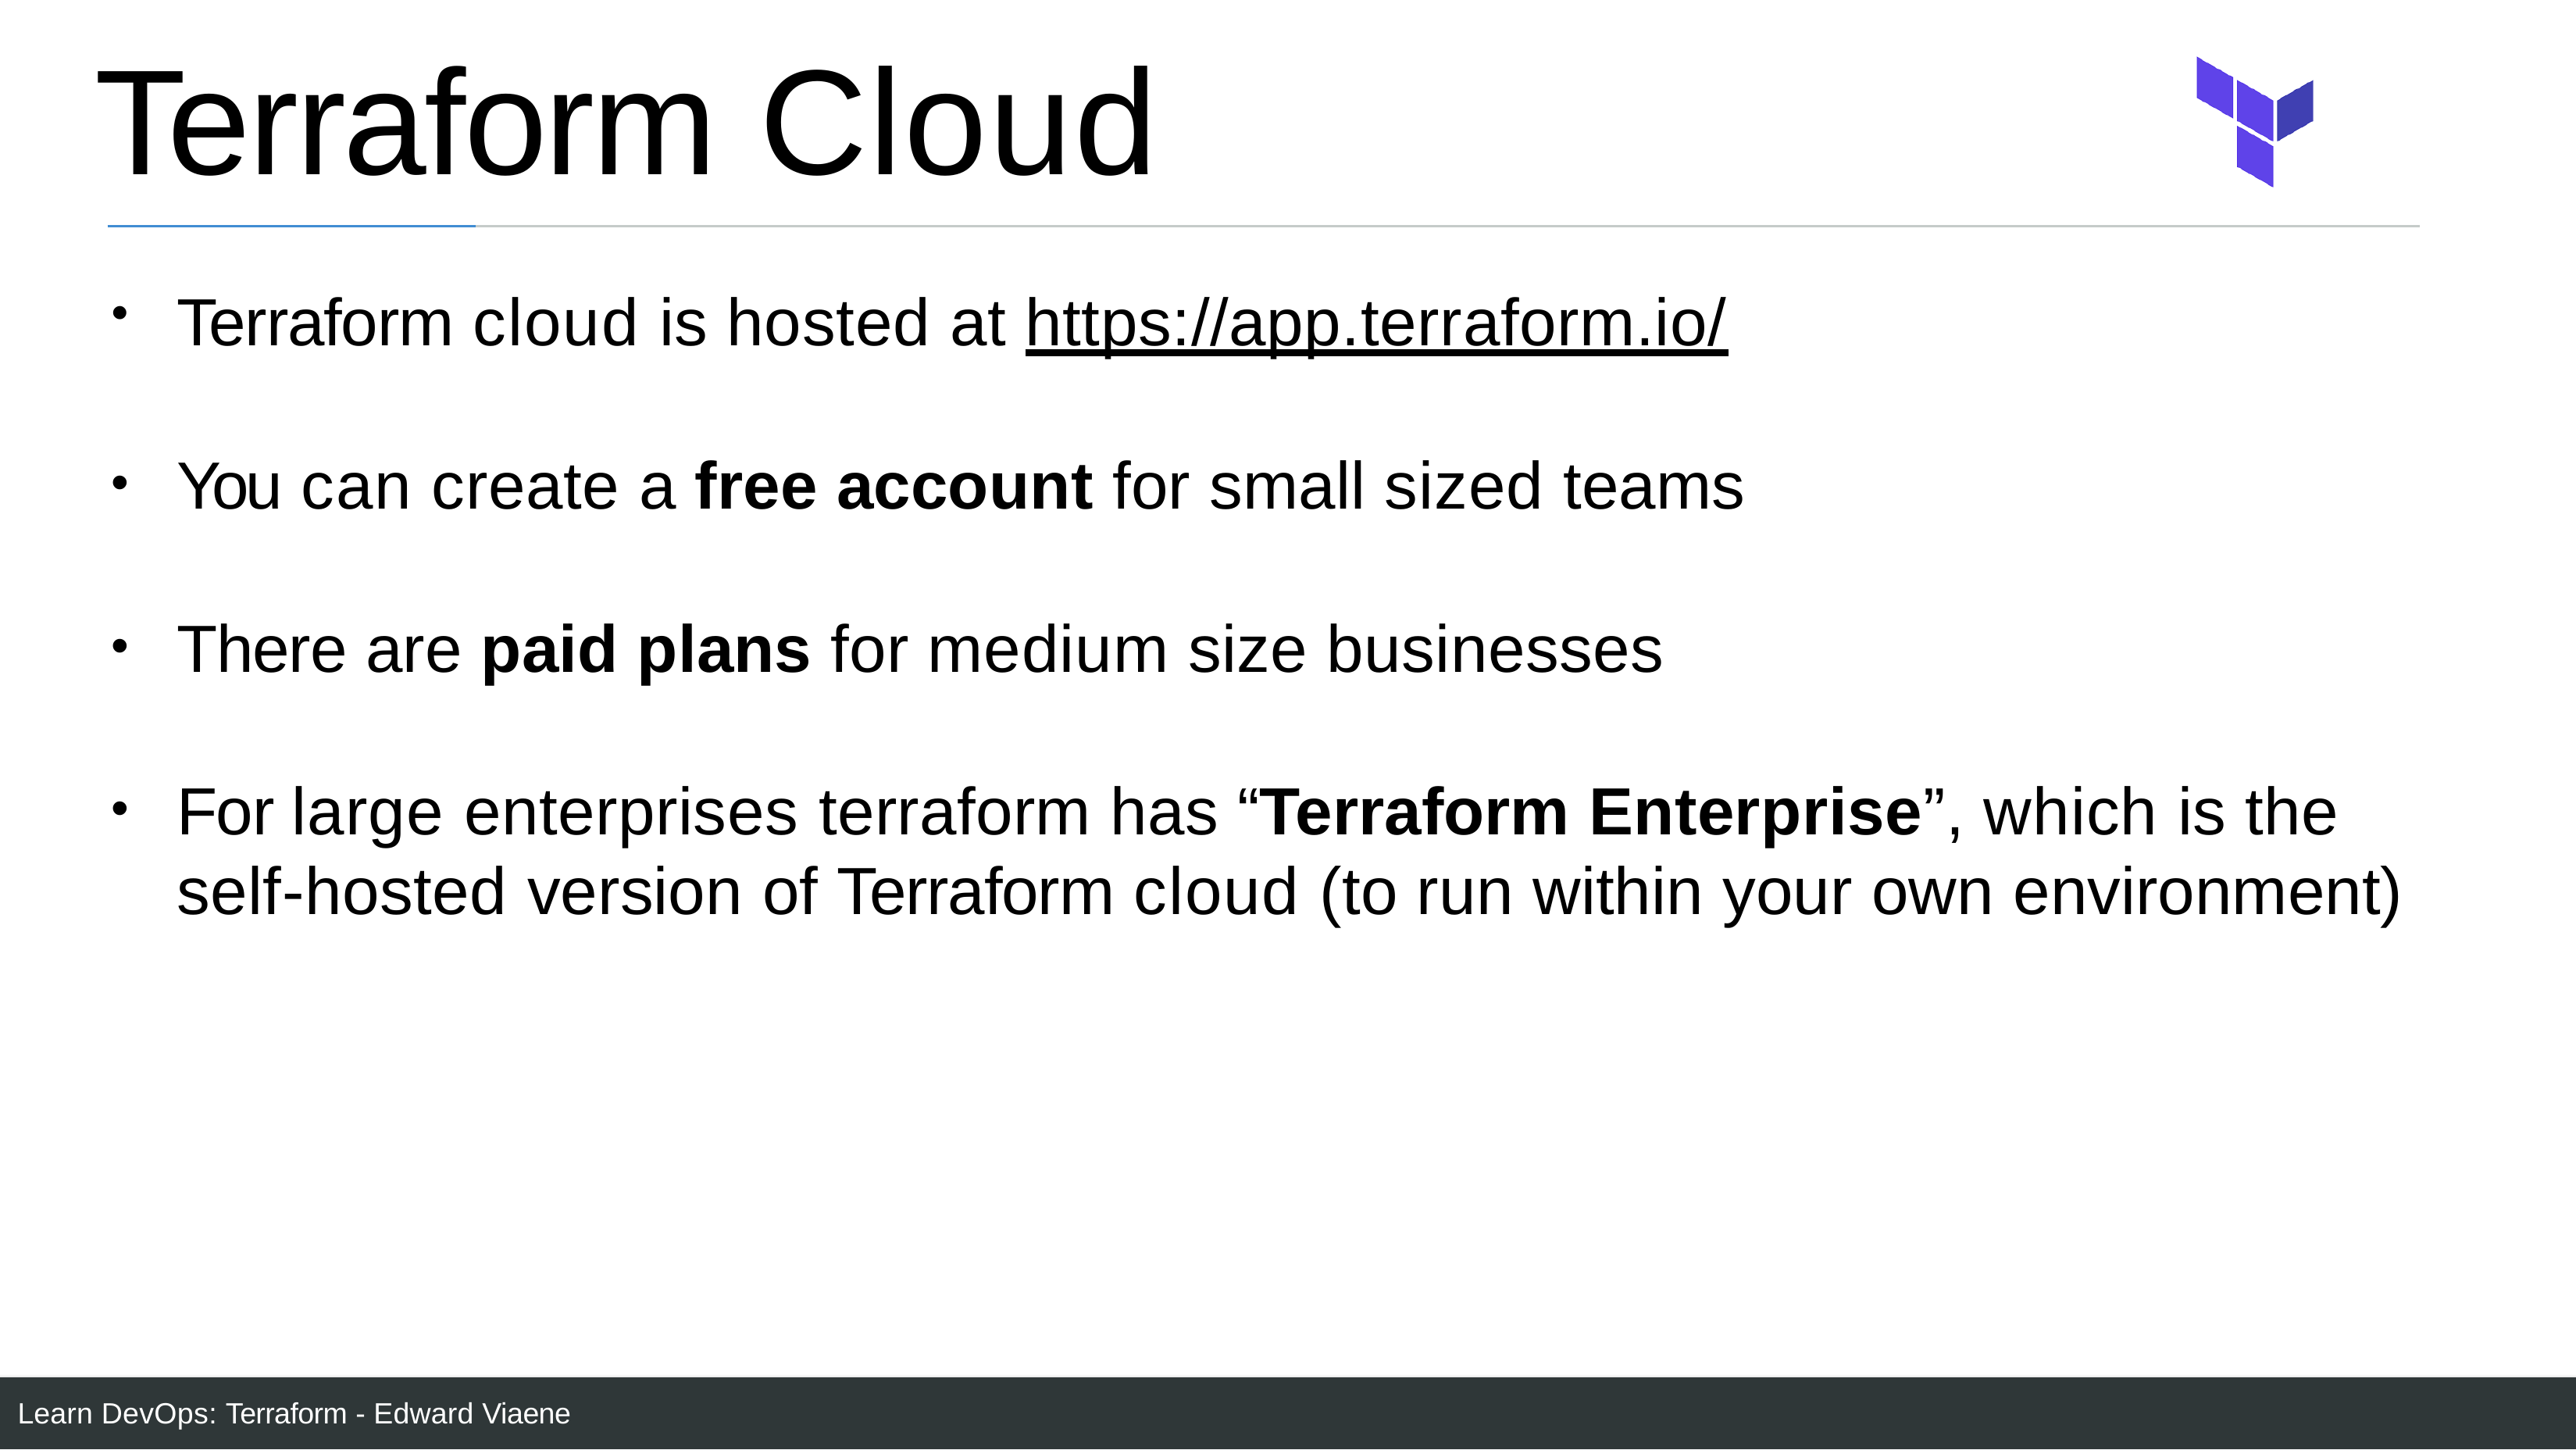

# Terraform Cloud
Terraform cloud is hosted at https://app.terraform.io/

You can create a free account for small sized teams

There are paid plans for medium size businesses

For large enterprises terraform has “Terraform Enterprise”, which is the  self-hosted version of Terraform cloud (to run within your own environment)
Learn DevOps: Terraform - Edward Viaene